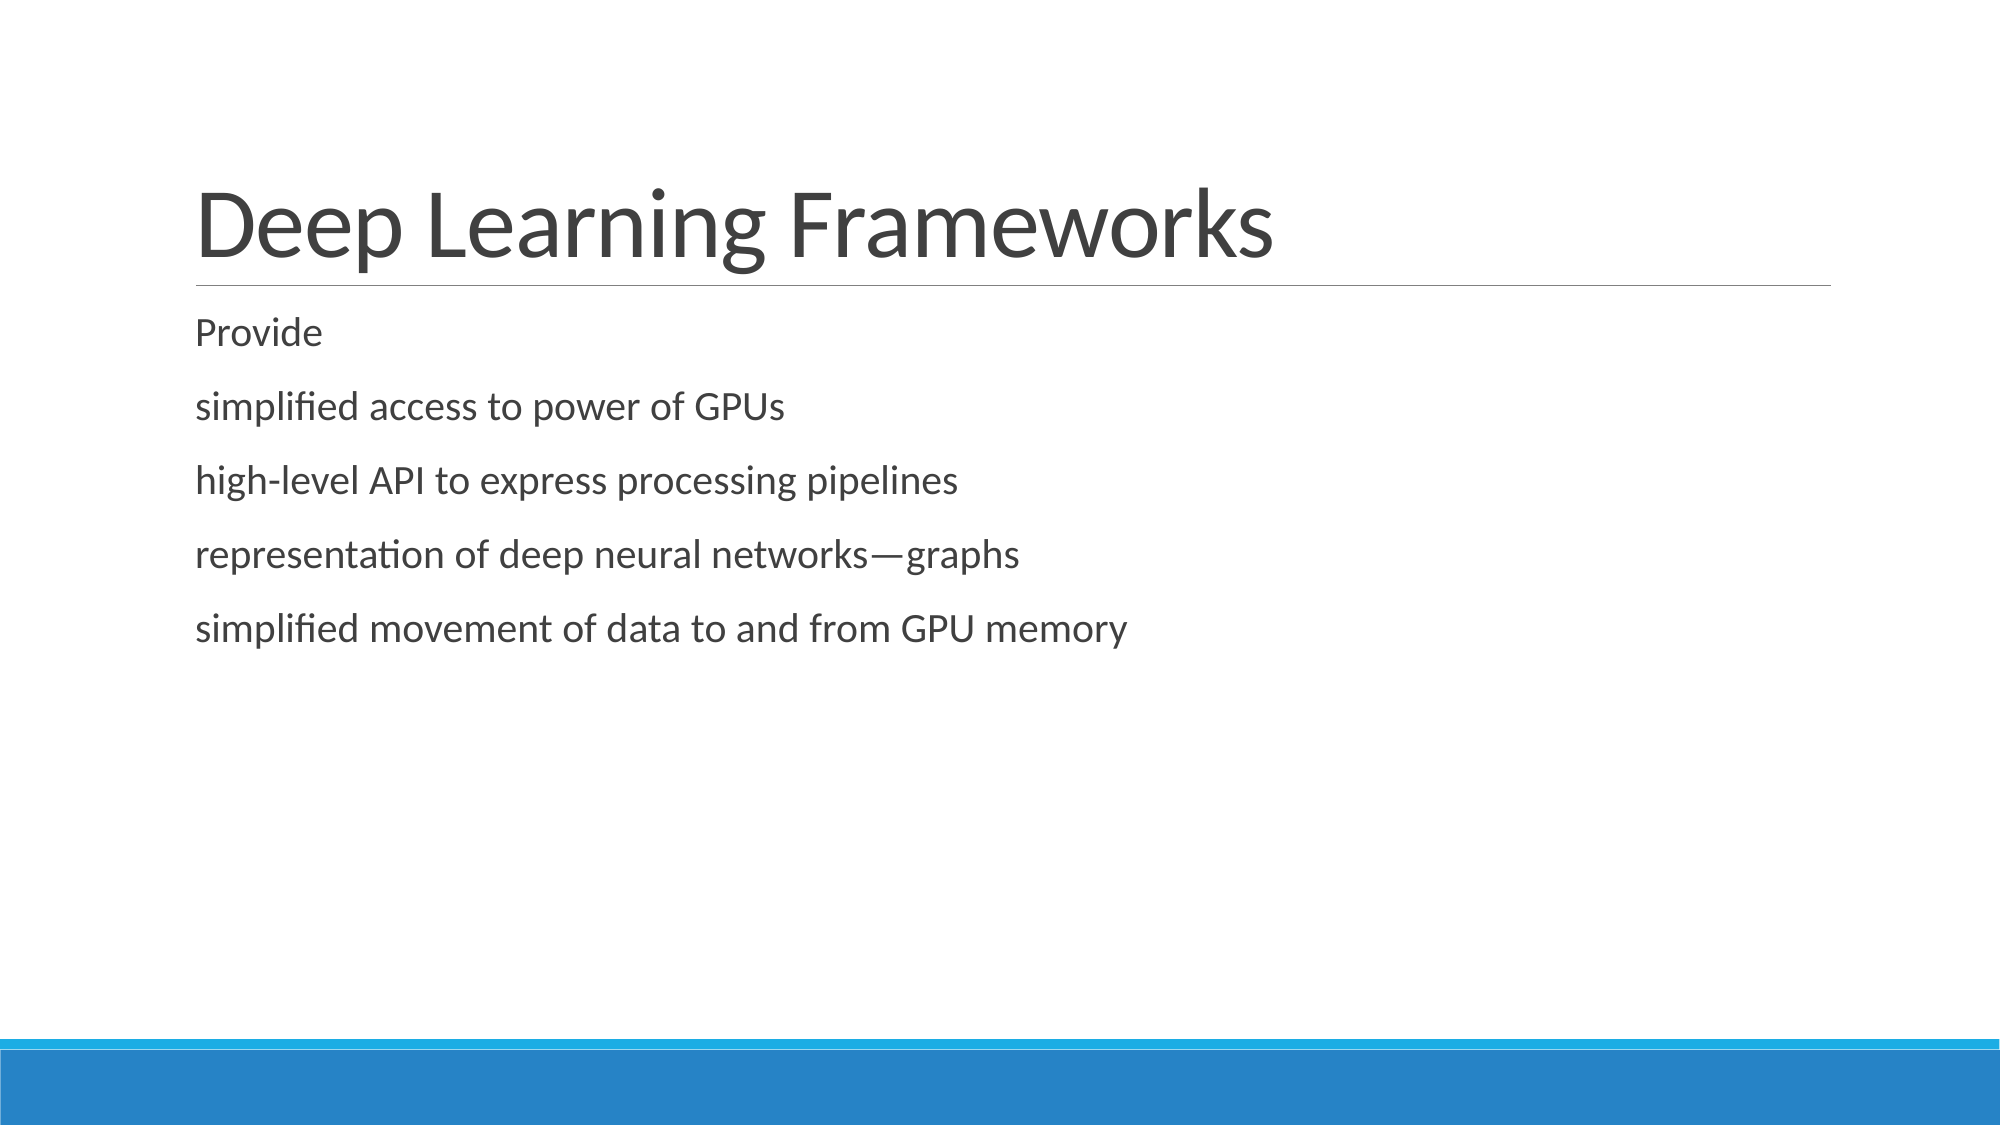

# Deep Learning Frameworks
Provide
simplified access to power of GPUs
high-level API to express processing pipelines
representation of deep neural networks—graphs
simplified movement of data to and from GPU memory